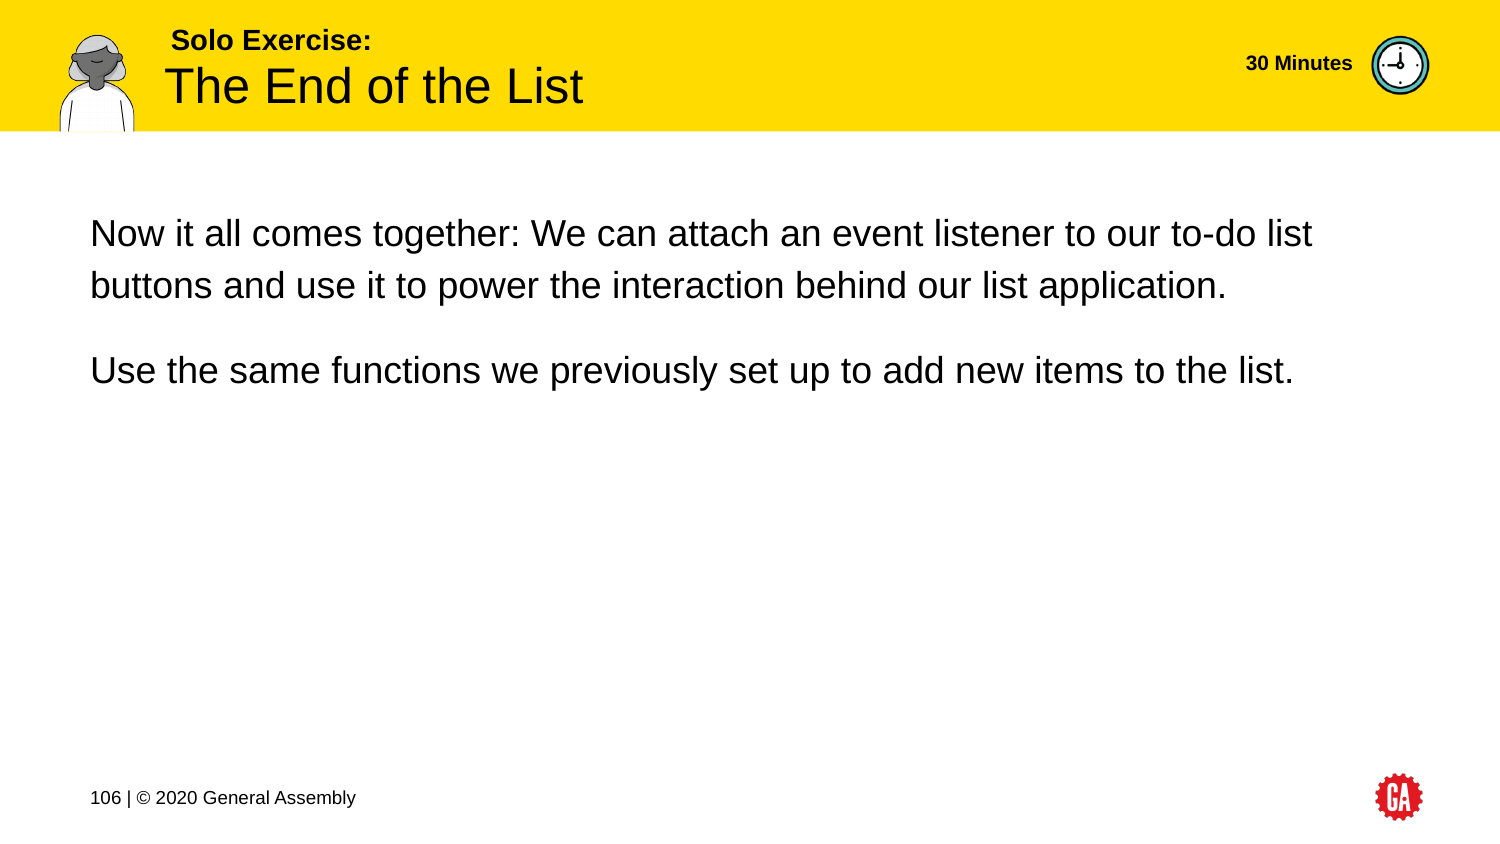

30 Minutes
# The End of the List
Now it all comes together: We can attach an event listener to our to-do list buttons and use it to power the interaction behind our list application.
Use the same functions we previously set up to add new items to the list.
106 | © 2020 General Assembly

106